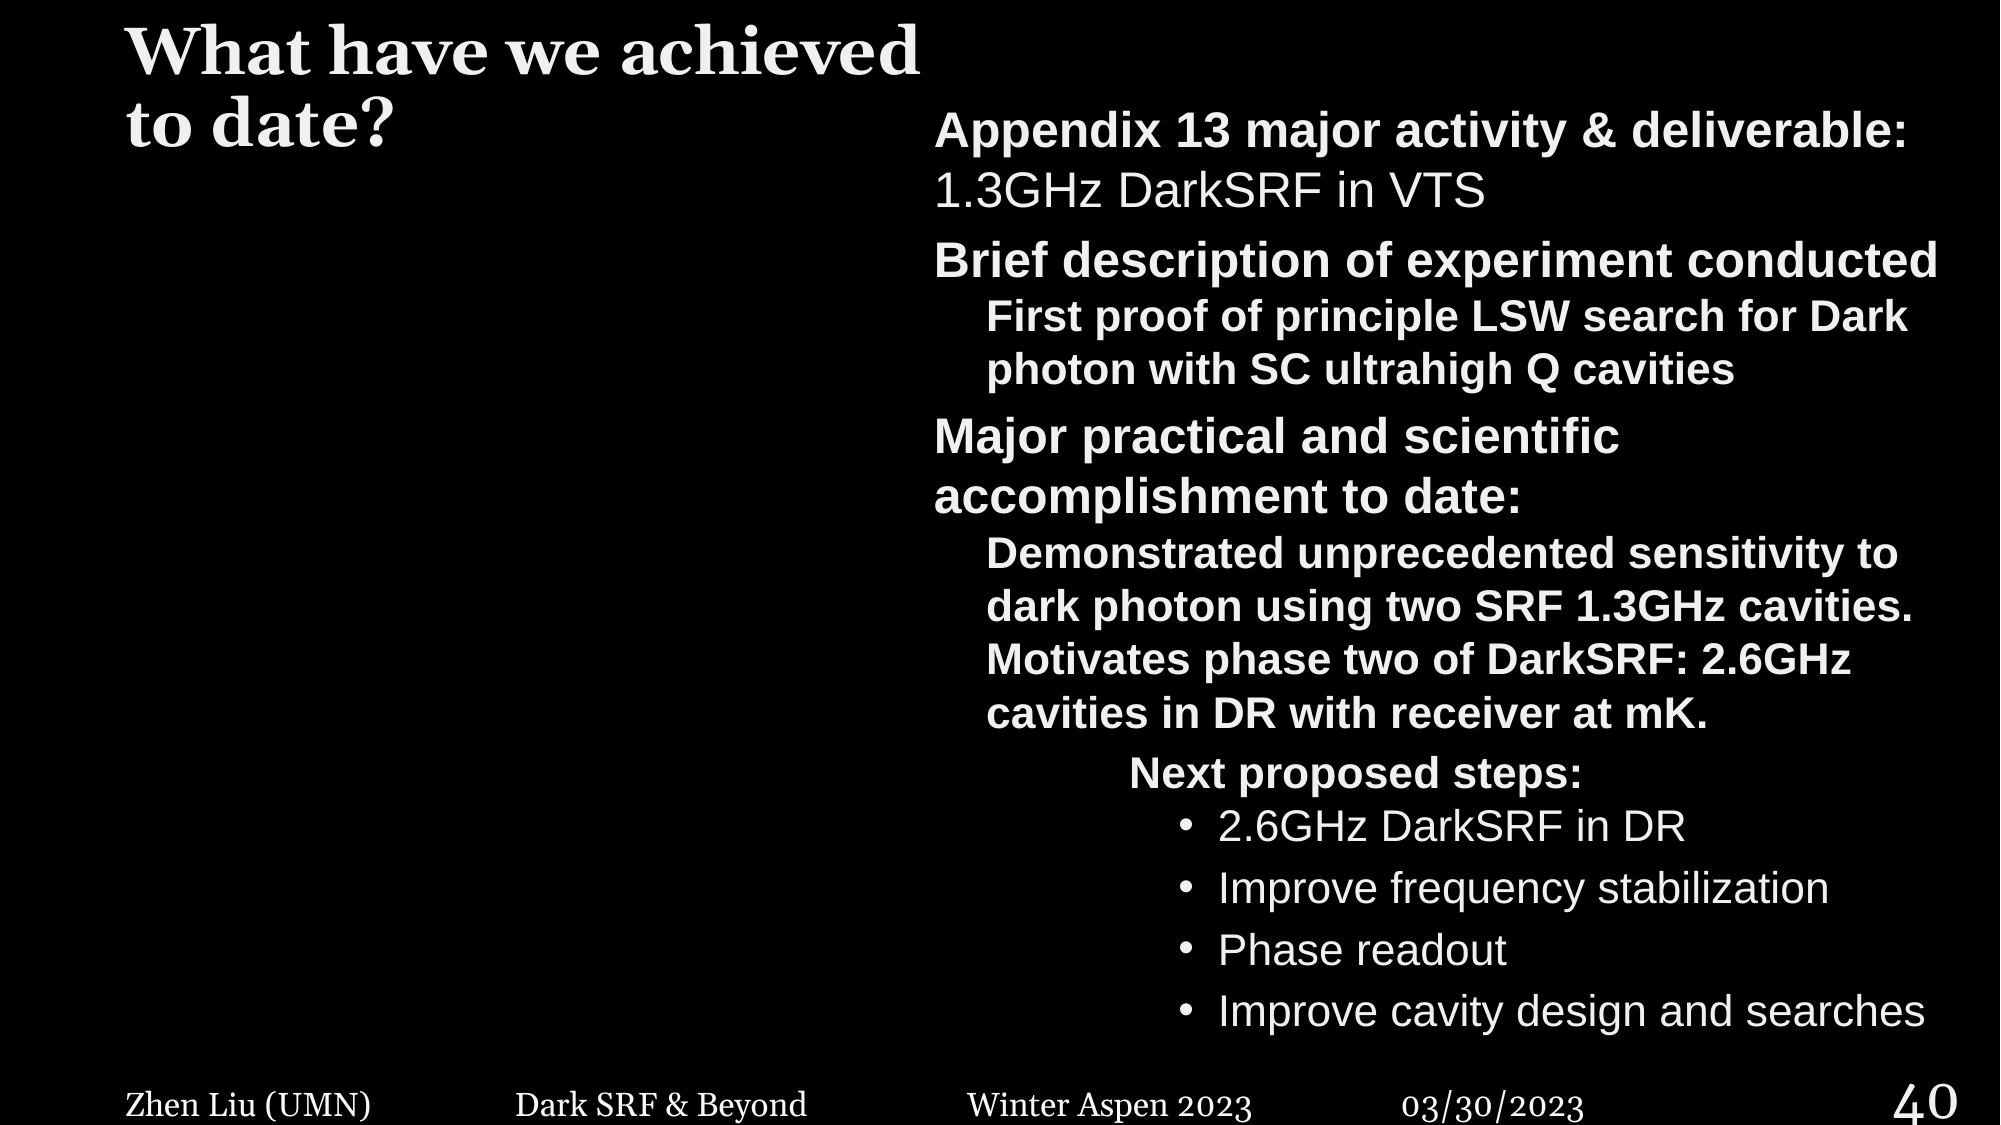

# What have we achieved to date?
Appendix 13 major activity & deliverable:
1.3GHz DarkSRF in VTS
Brief description of experiment conducted
First proof of principle LSW search for Dark photon with SC ultrahigh Q cavities
Major practical and scientific accomplishment to date:
Demonstrated unprecedented sensitivity to dark photon using two SRF 1.3GHz cavities. Motivates phase two of DarkSRF: 2.6GHz cavities in DR with receiver at mK.

Next proposed steps:
2.6GHz DarkSRF in DR
Improve frequency stabilization
Phase readout
Improve cavity design and searches
40
03/30/2023
Zhen Liu (UMN)                  Dark SRF & Beyond                    Winter Aspen 2023